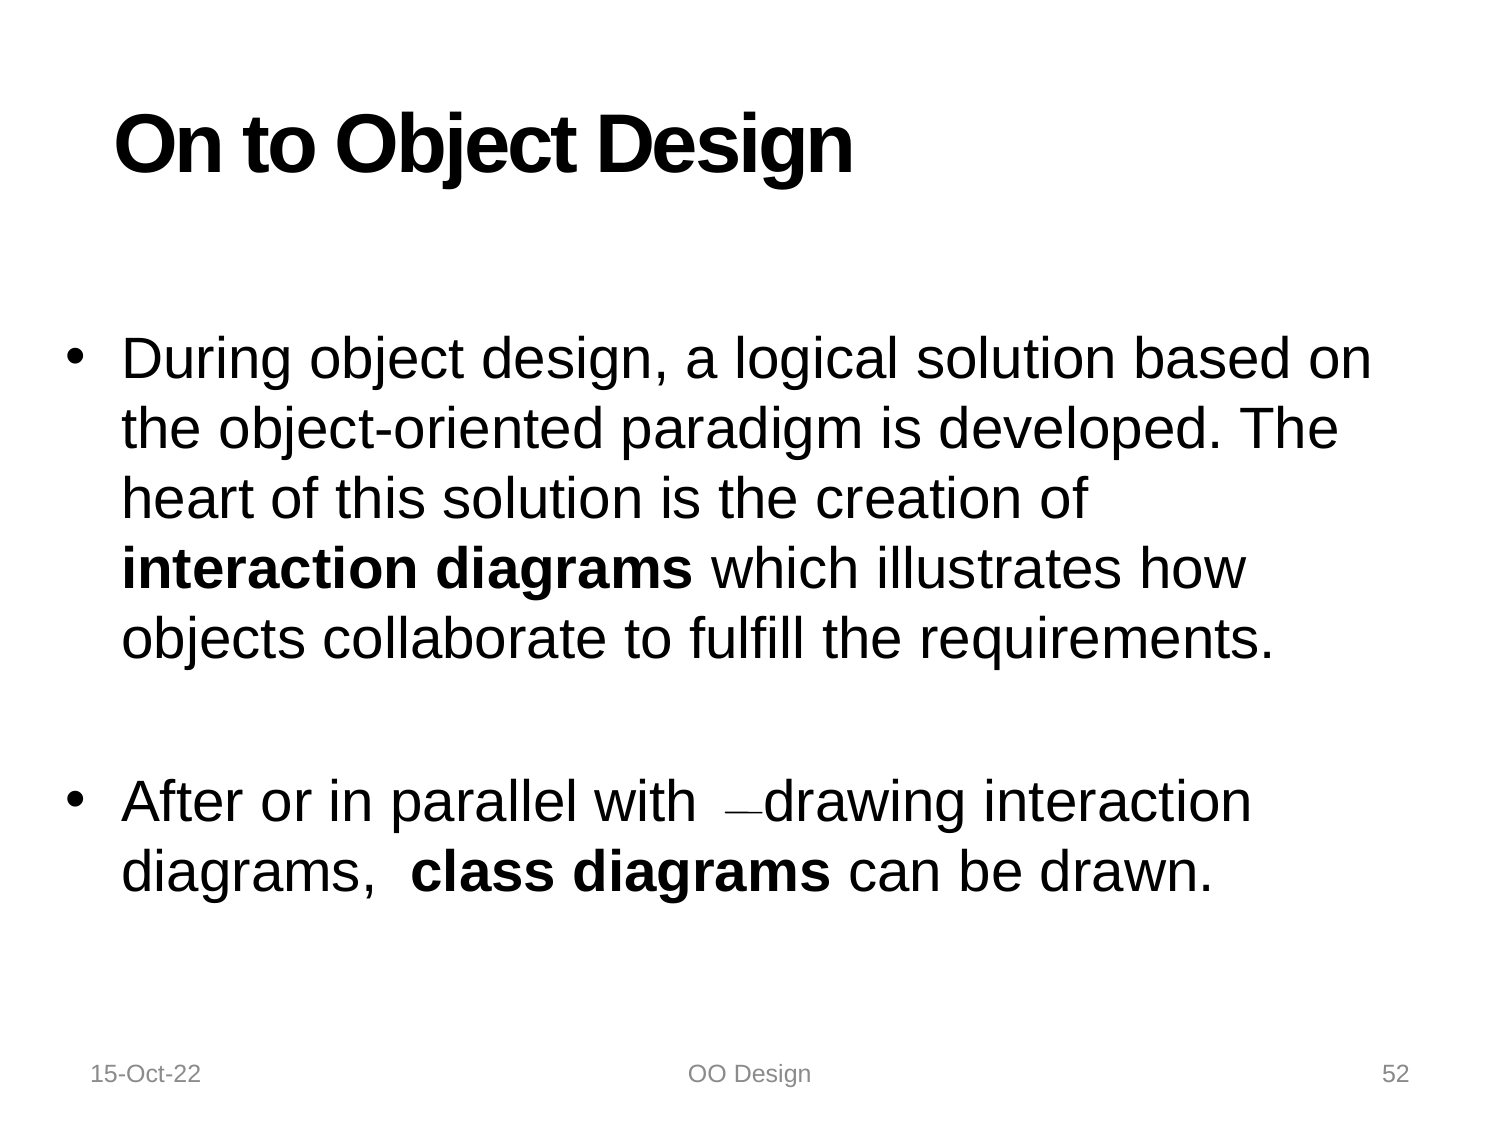

# On to Object Design
During object design, a logical solution based on the object-oriented paradigm is developed. The heart of this solution is the creation of interaction diagrams which illustrates how objects collaborate to fulfill the requirements.

After or in parallel with    drawing interaction diagrams,  class diagrams can be drawn.

15-Oct-22
OO Design
52